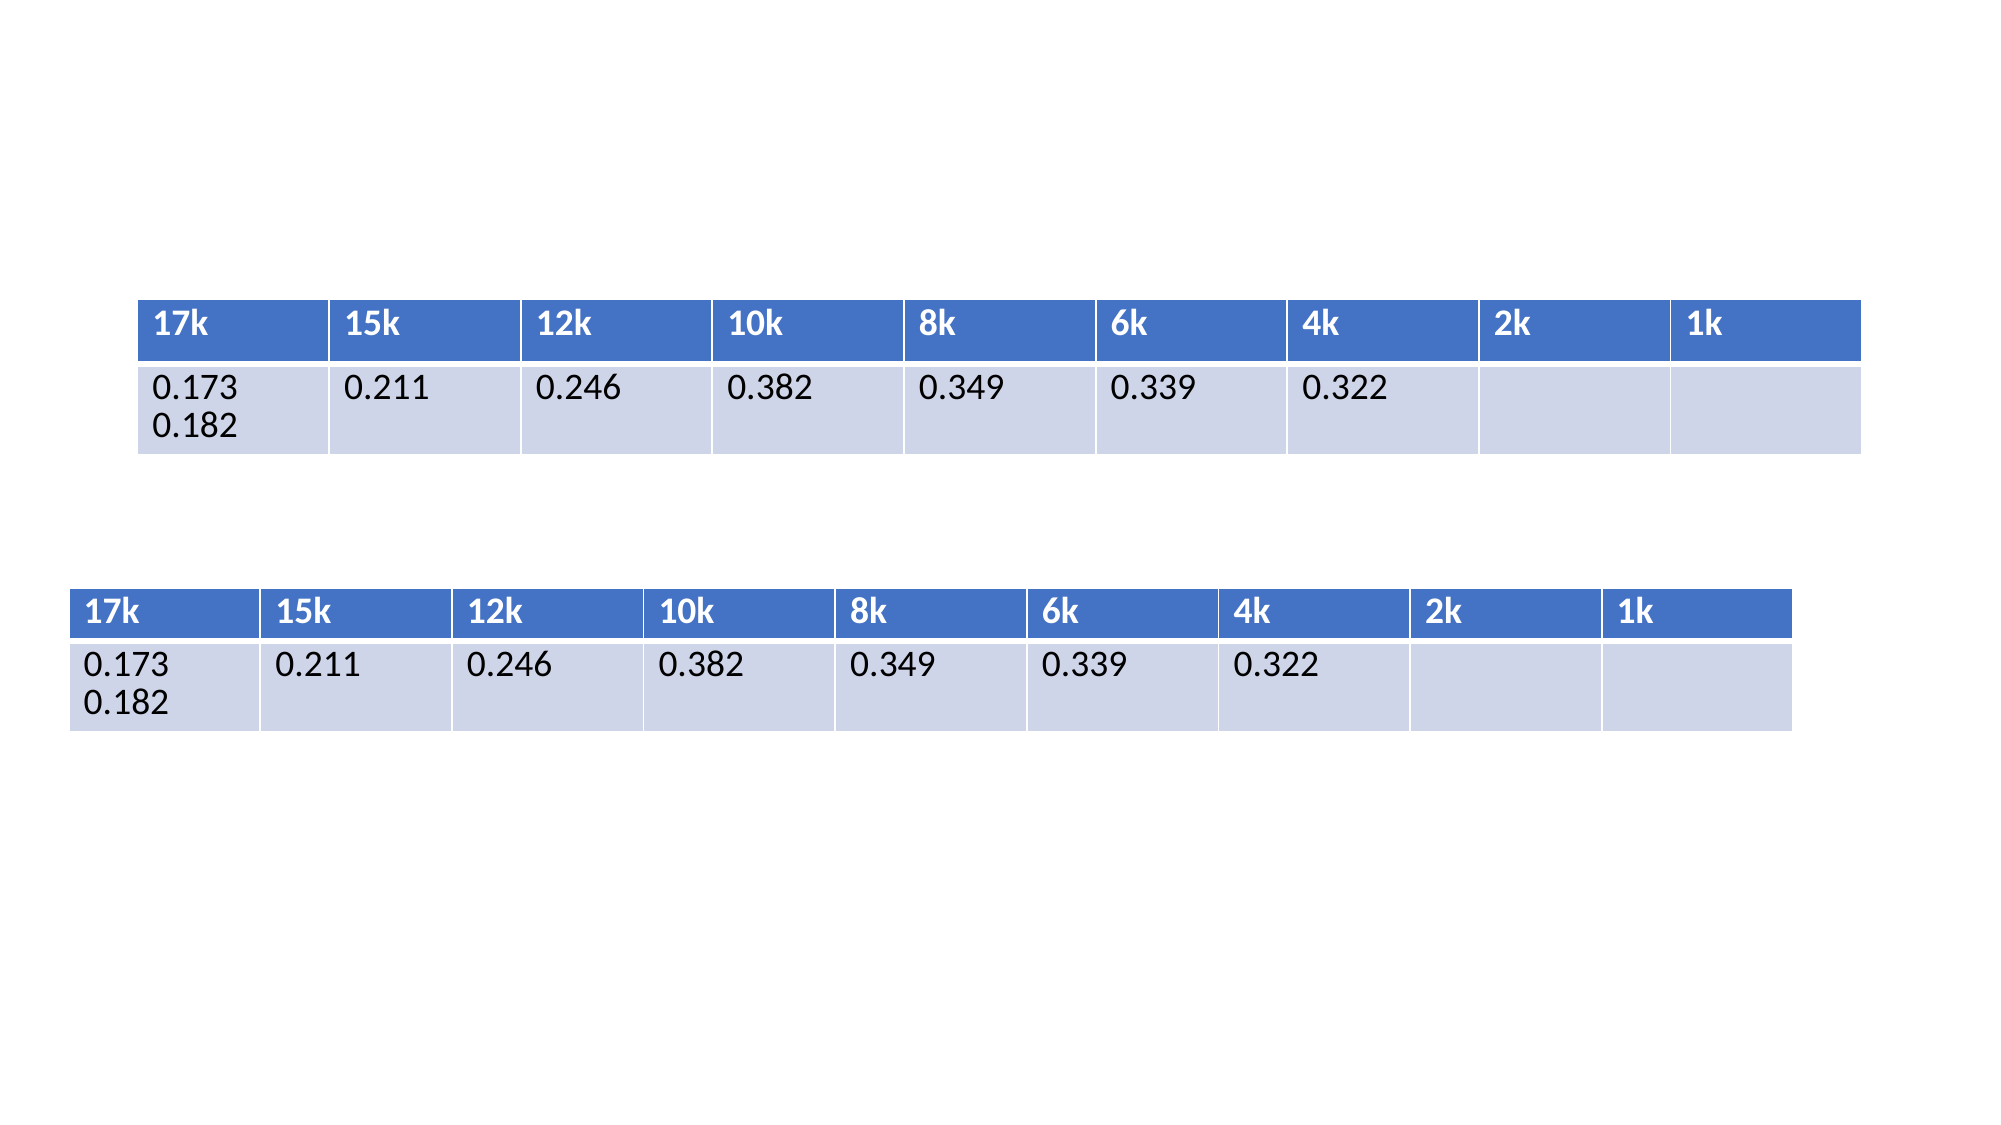

| 17k | 15k | 12k | 10k | 8k | 6k | 4k | 2k | 1k |
| --- | --- | --- | --- | --- | --- | --- | --- | --- |
| 0.173 0.182 | 0.211 | 0.246 | 0.382 | 0.349 | 0.339 | 0.322 |  |  |
| 17k | 15k | 12k | 10k | 8k | 6k | 4k | 2k | 1k |
| --- | --- | --- | --- | --- | --- | --- | --- | --- |
| 0.173 0.182 | 0.211 | 0.246 | 0.382 | 0.349 | 0.339 | 0.322 |  |  |